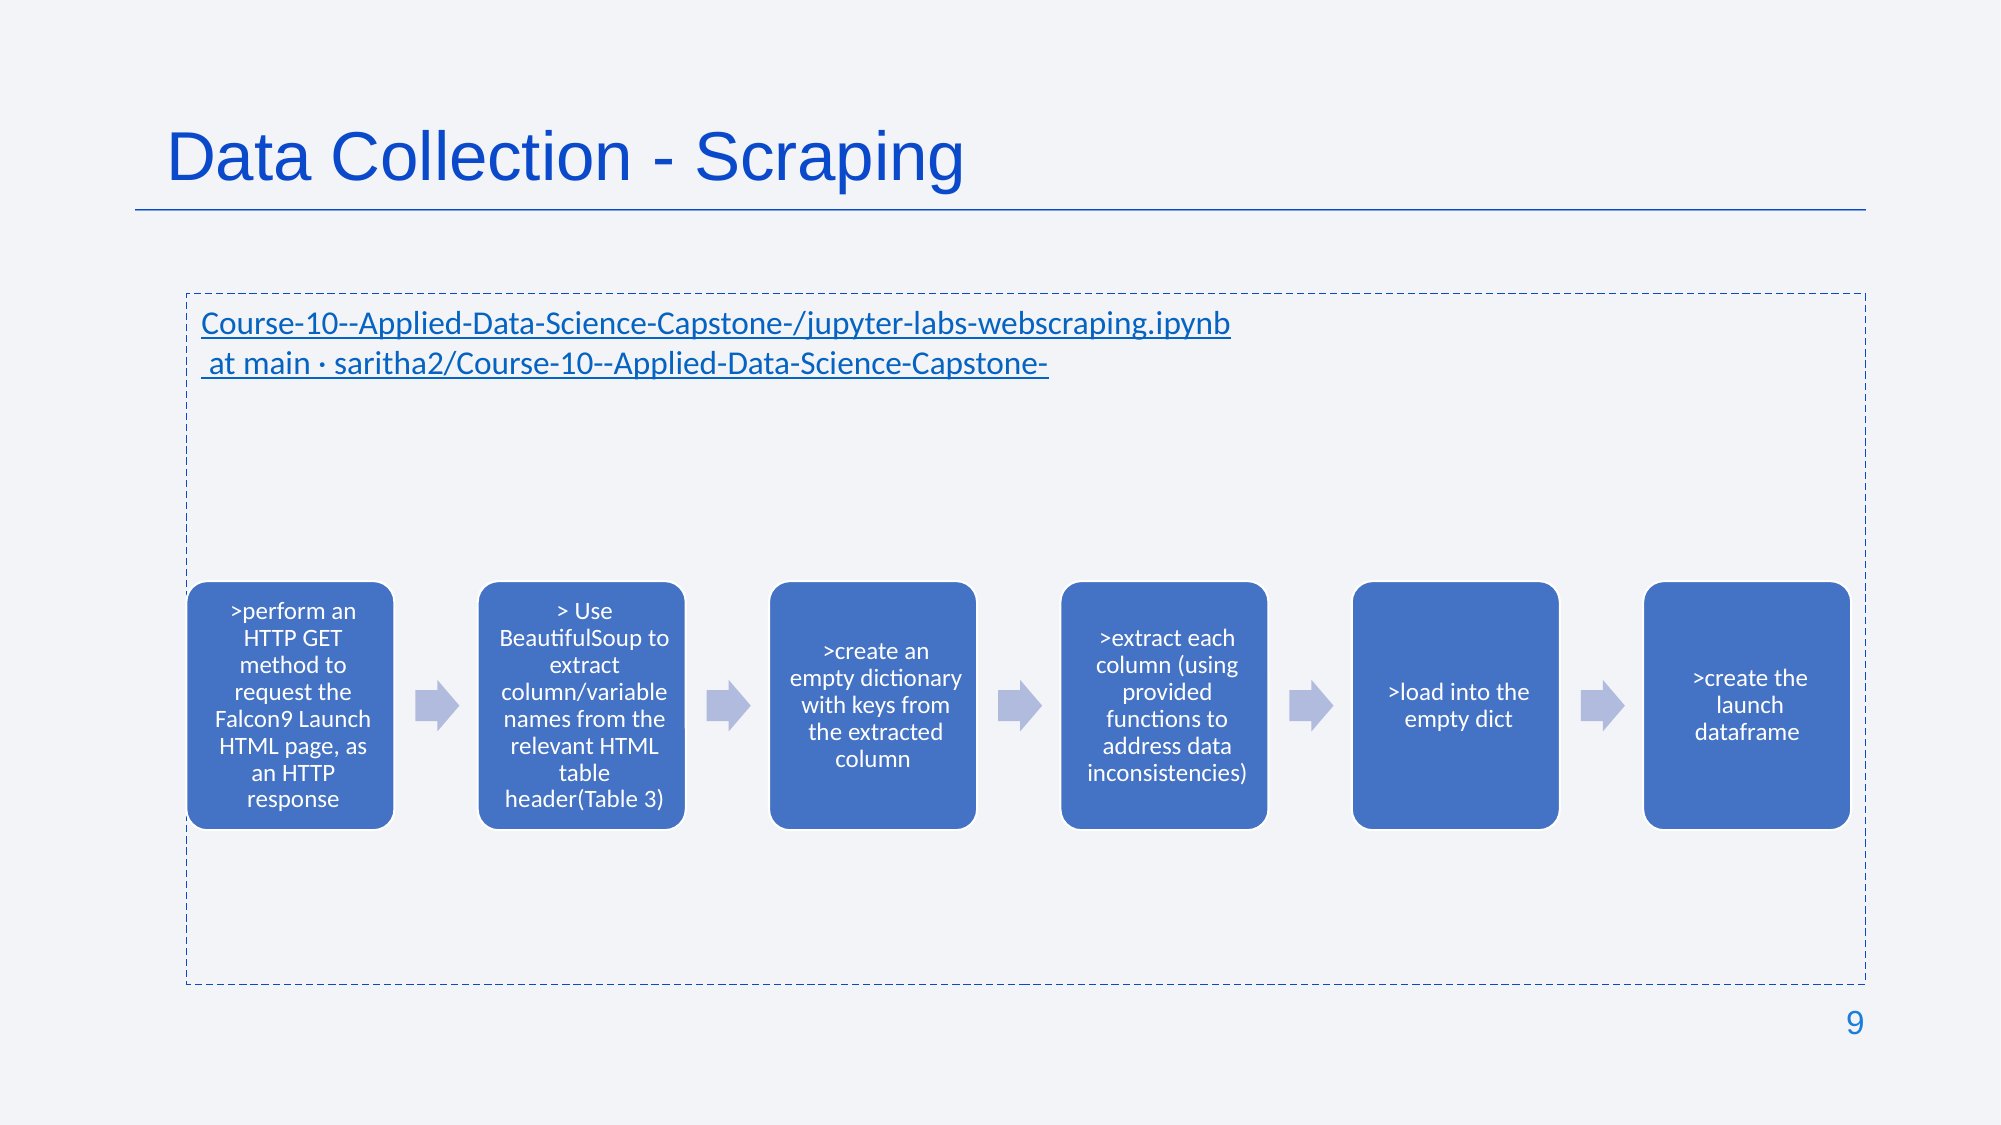

Data Collection - Scraping

Course-10--Applied-Data-Science-Capstone-/jupyter-labs-webscraping.ipynb at main · saritha2/Course-10--Applied-Data-Science-Capstone-
>perform an HTTP GET method to request the Falcon9 Launch HTML page, as an HTTP response

> Use BeautifulSoup to extract column/variable names from the relevant HTML table header(Table 3)

>create an empty dictionary with keys from the extracted column

>extract each column (using provided functions to address data inconsistencies)

>load into the empty dict

>create the launch dataframe
9